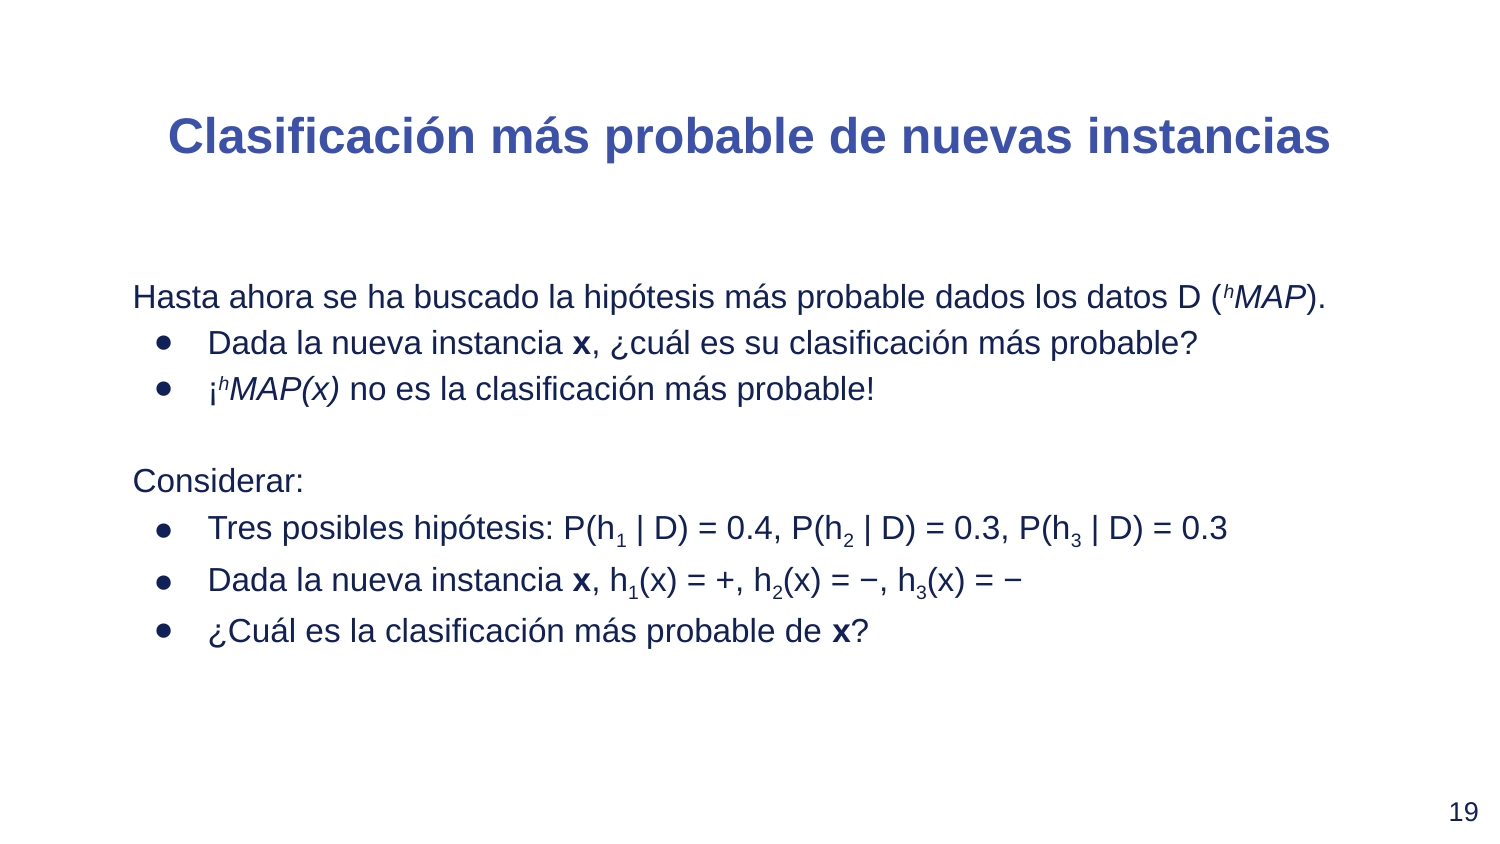

Clasificación más probable de nuevas instancias
Hasta ahora se ha buscado la hipótesis más probable dados los datos D (hMAP).
Dada la nueva instancia x, ¿cuál es su clasificación más probable?
¡hMAP(x) no es la clasificación más probable!

Considerar:
Tres posibles hipótesis: P(h1 | D) = 0.4, P(h2 | D) = 0.3, P(h3 | D) = 0.3
Dada la nueva instancia x, h1(x) = +, h2(x) = −, h3(x) = −
¿Cuál es la clasificación más probable de x?
19